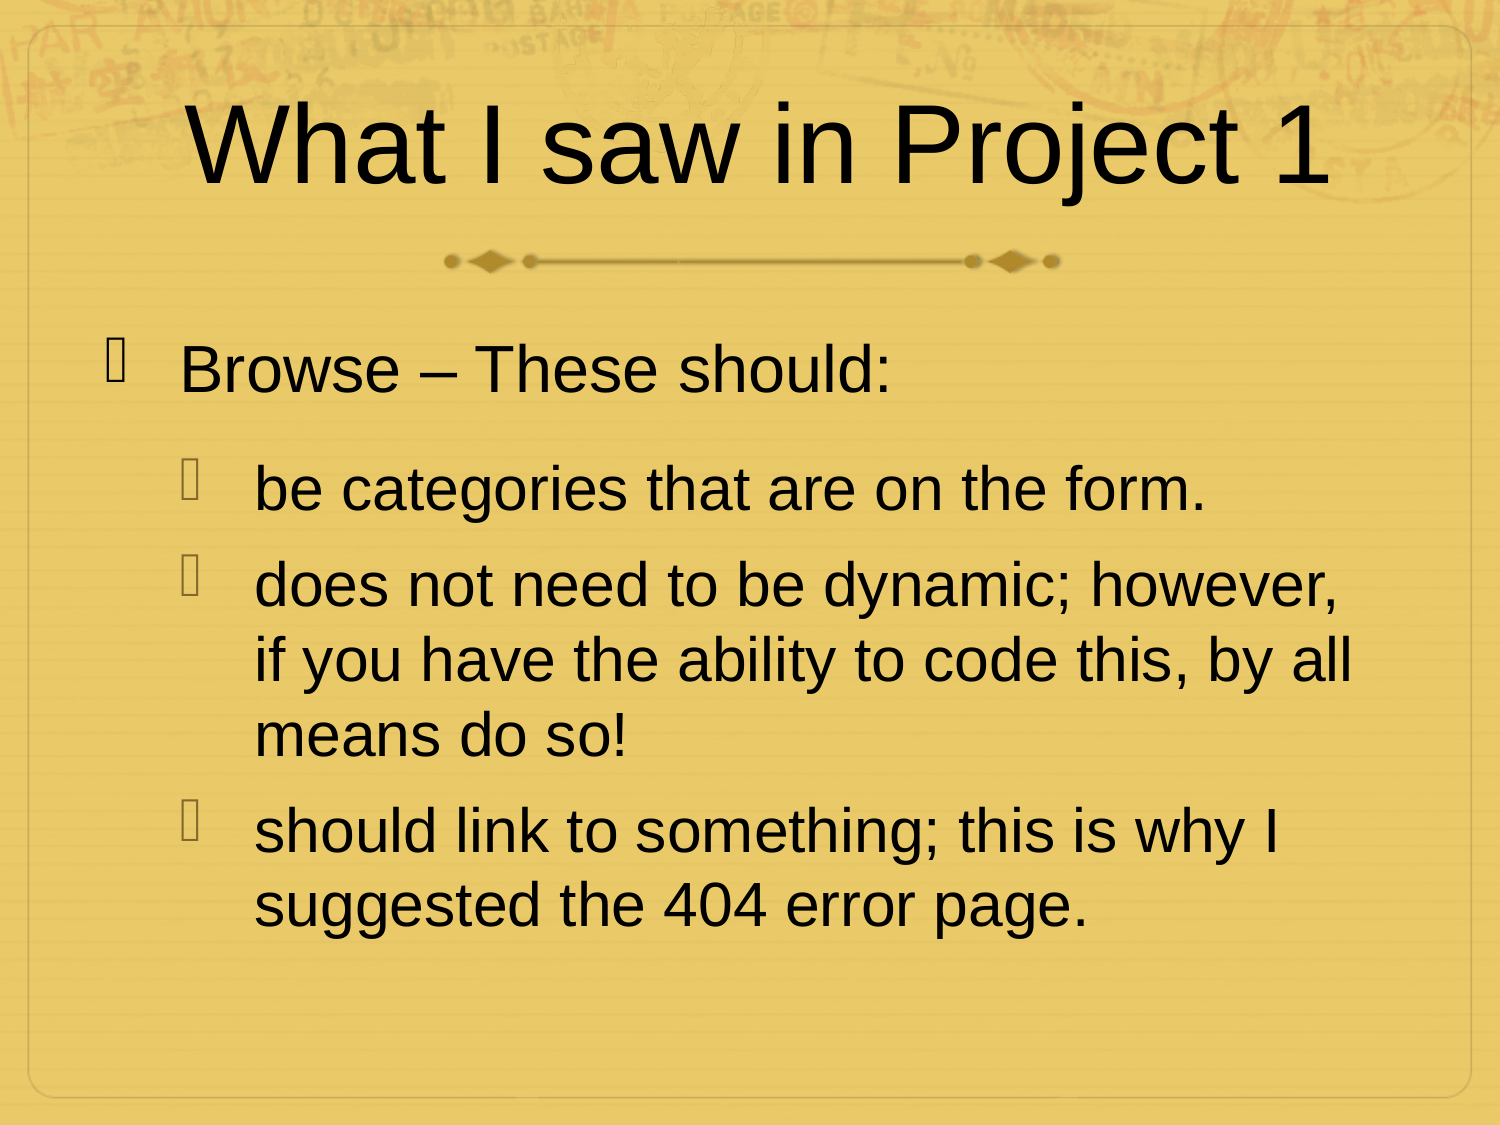

# What I saw in Project 1
Browse – These should:
be categories that are on the form.
does not need to be dynamic; however, if you have the ability to code this, by all means do so!
should link to something; this is why I suggested the 404 error page.